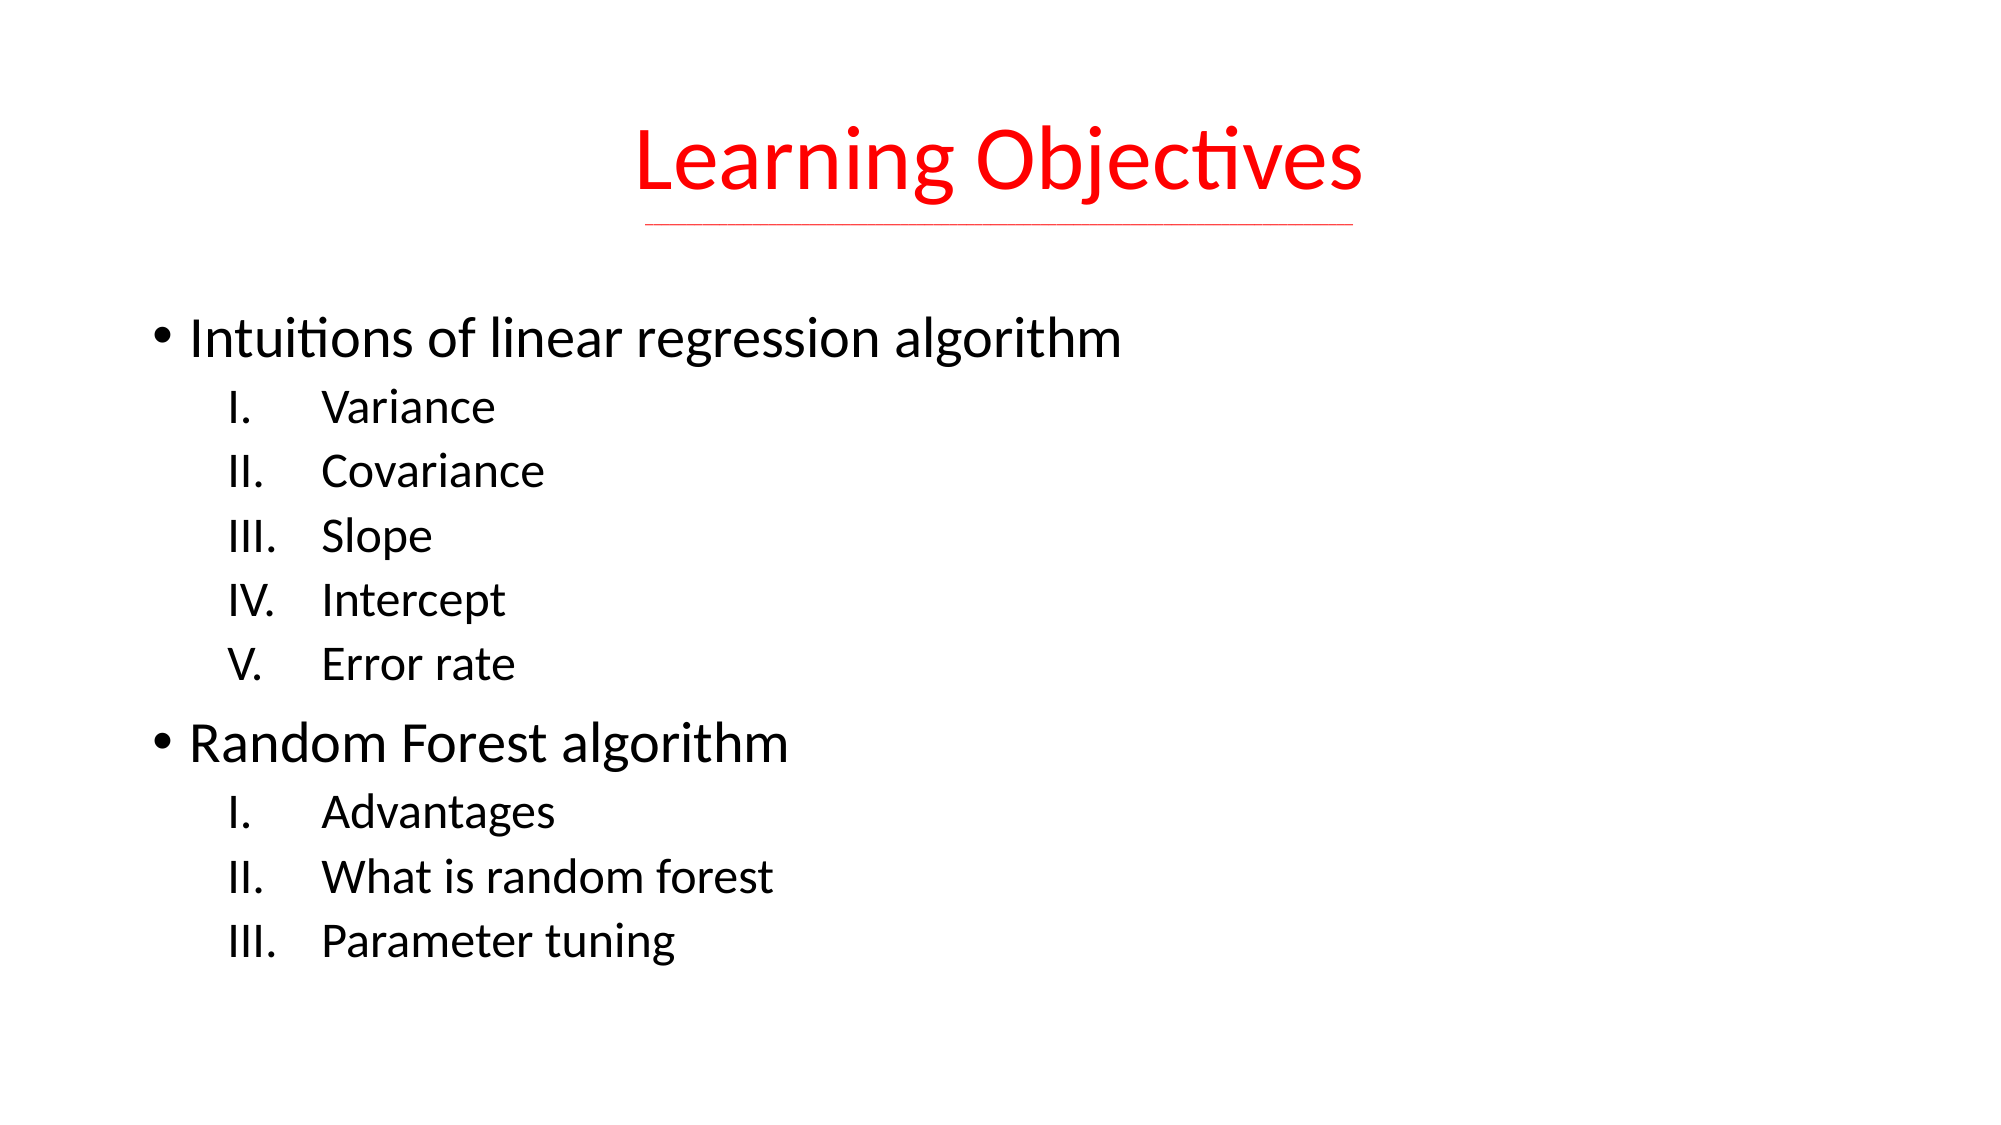

# Learning Objectives ______________________________________________________________________________________
Intuitions of linear regression algorithm
Variance
Covariance
Slope
Intercept
Error rate
Random Forest algorithm
Advantages
What is random forest
Parameter tuning